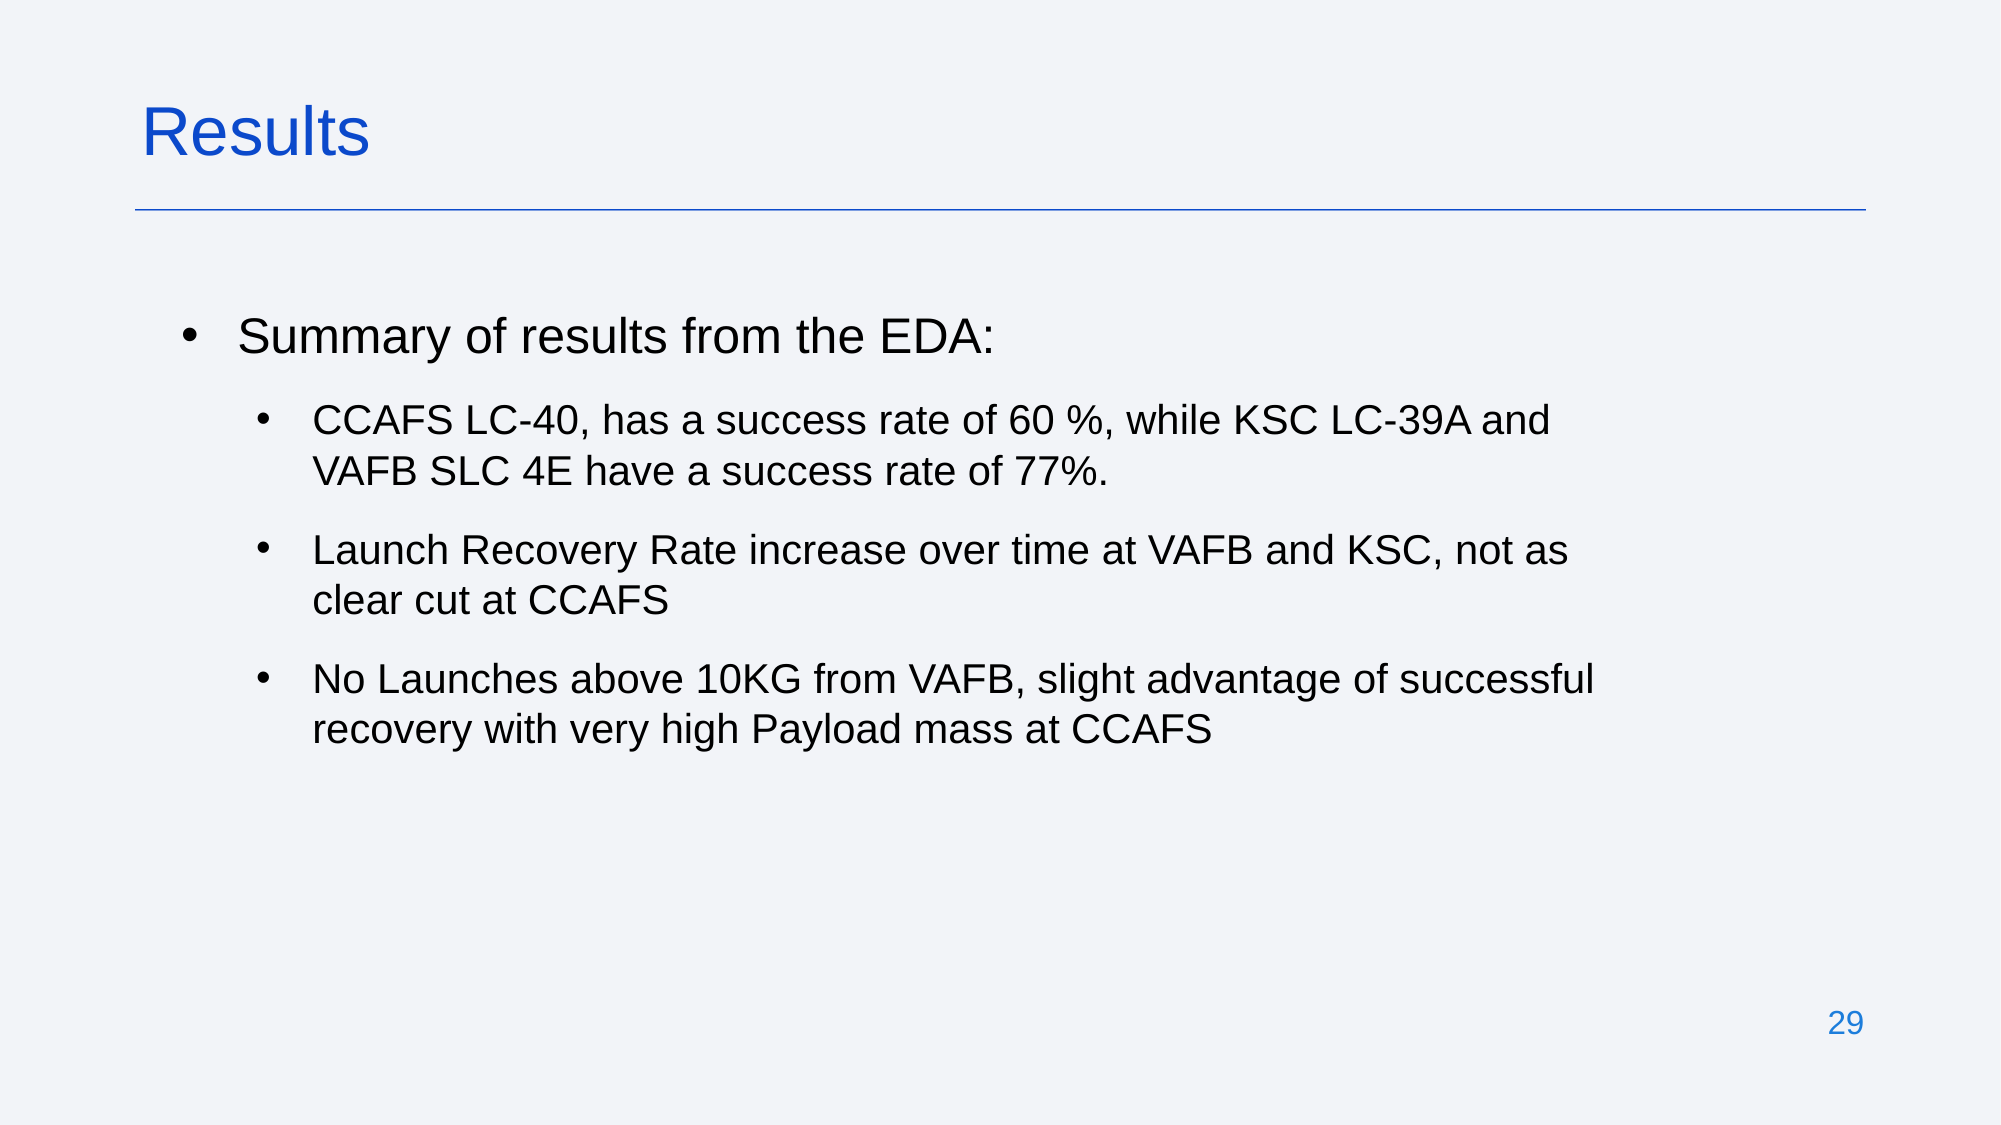

Results
Summary of results from the EDA:
CCAFS LC-40, has a success rate of 60 %, while KSC LC-39A and VAFB SLC 4E have a success rate of 77%.
Launch Recovery Rate increase over time at VAFB and KSC, not as clear cut at CCAFS
No Launches above 10KG from VAFB, slight advantage of successful recovery with very high Payload mass at CCAFS

29